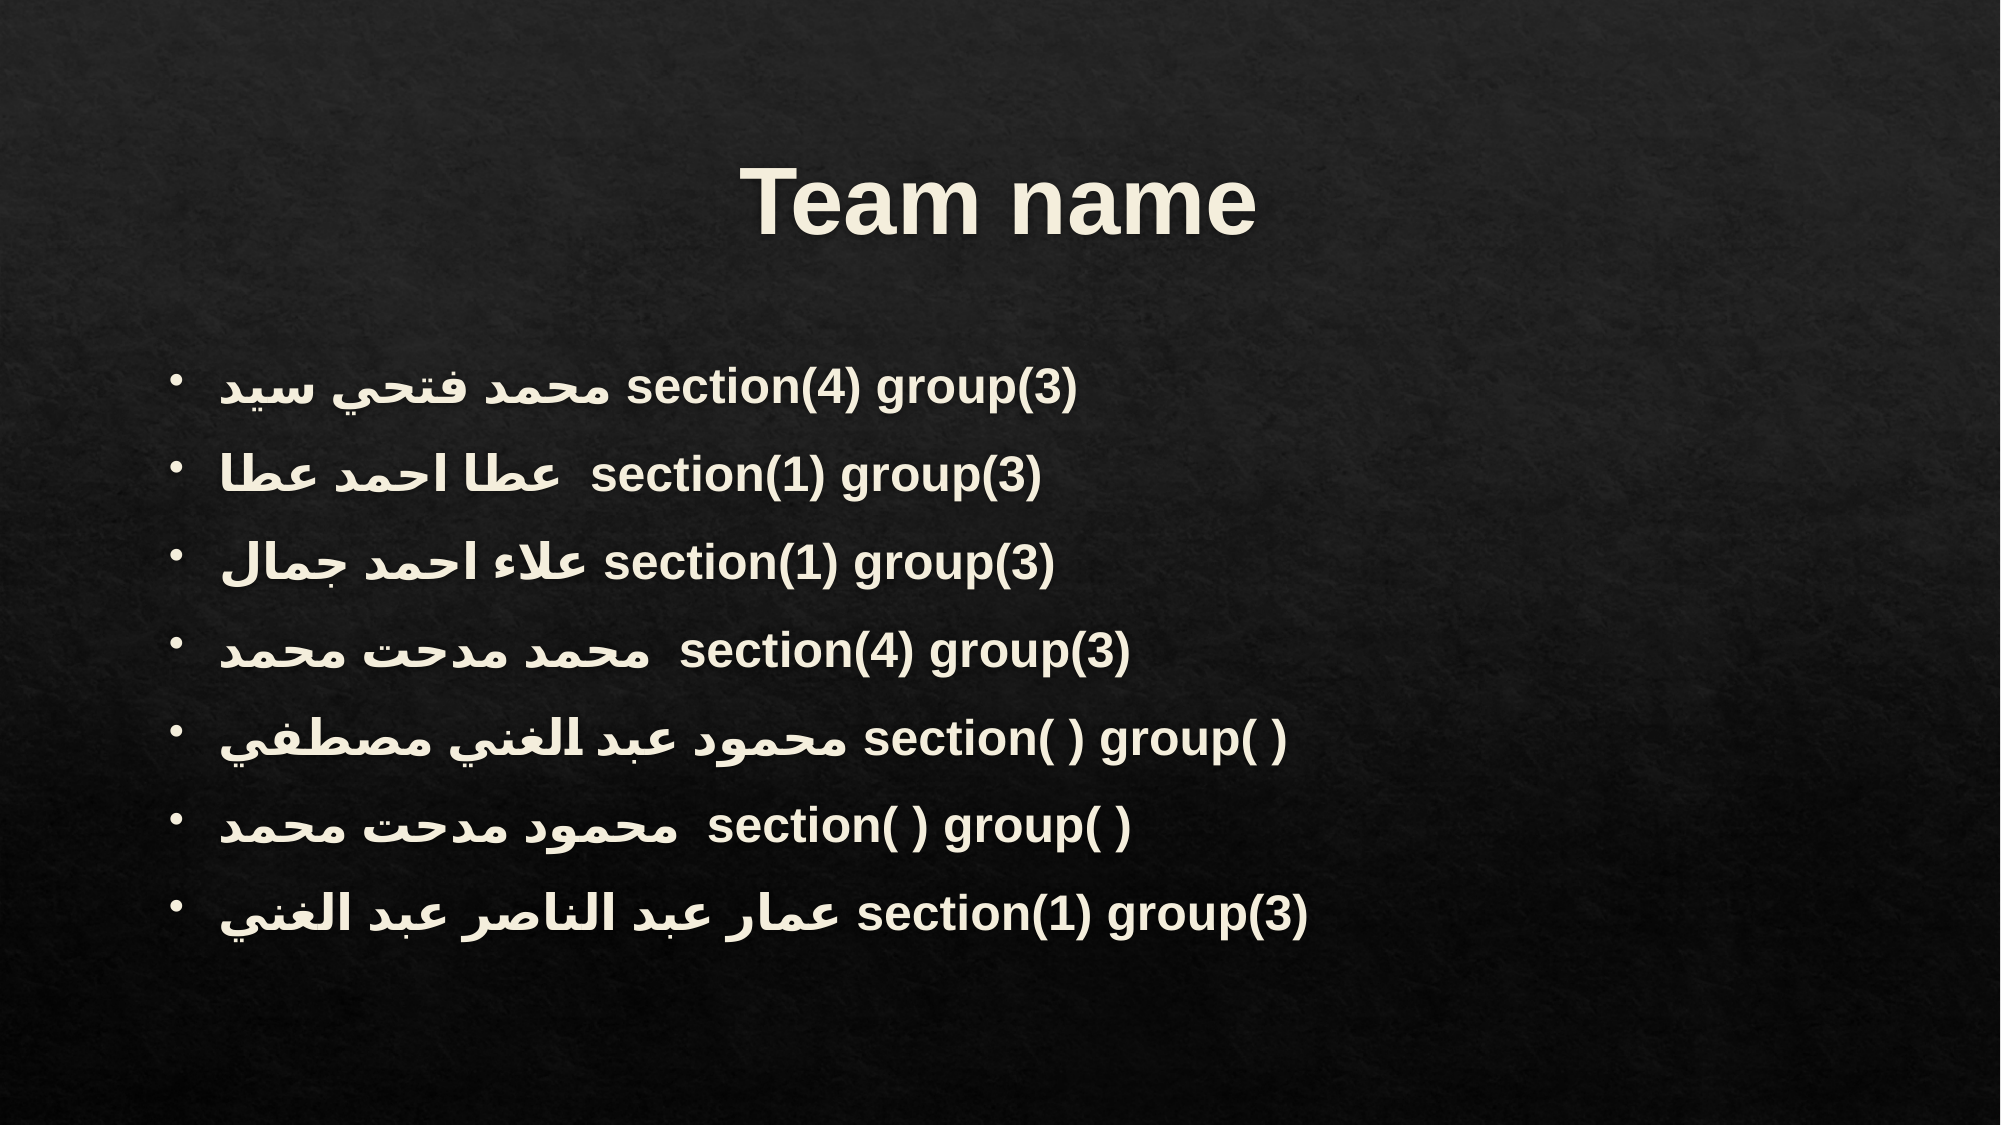

# Team name
محمد فتحي سيد section(4) group(3)
عطا احمد عطا  section(1) group(3)
علاء احمد جمال section(1) group(3)
محمد مدحت محمد  section(4) group(3)
محمود عبد الغني مصطفي section( ) group( )
محمود مدحت محمد  section( ) group( )
عمار عبد الناصر عبد الغني section(1) group(3)